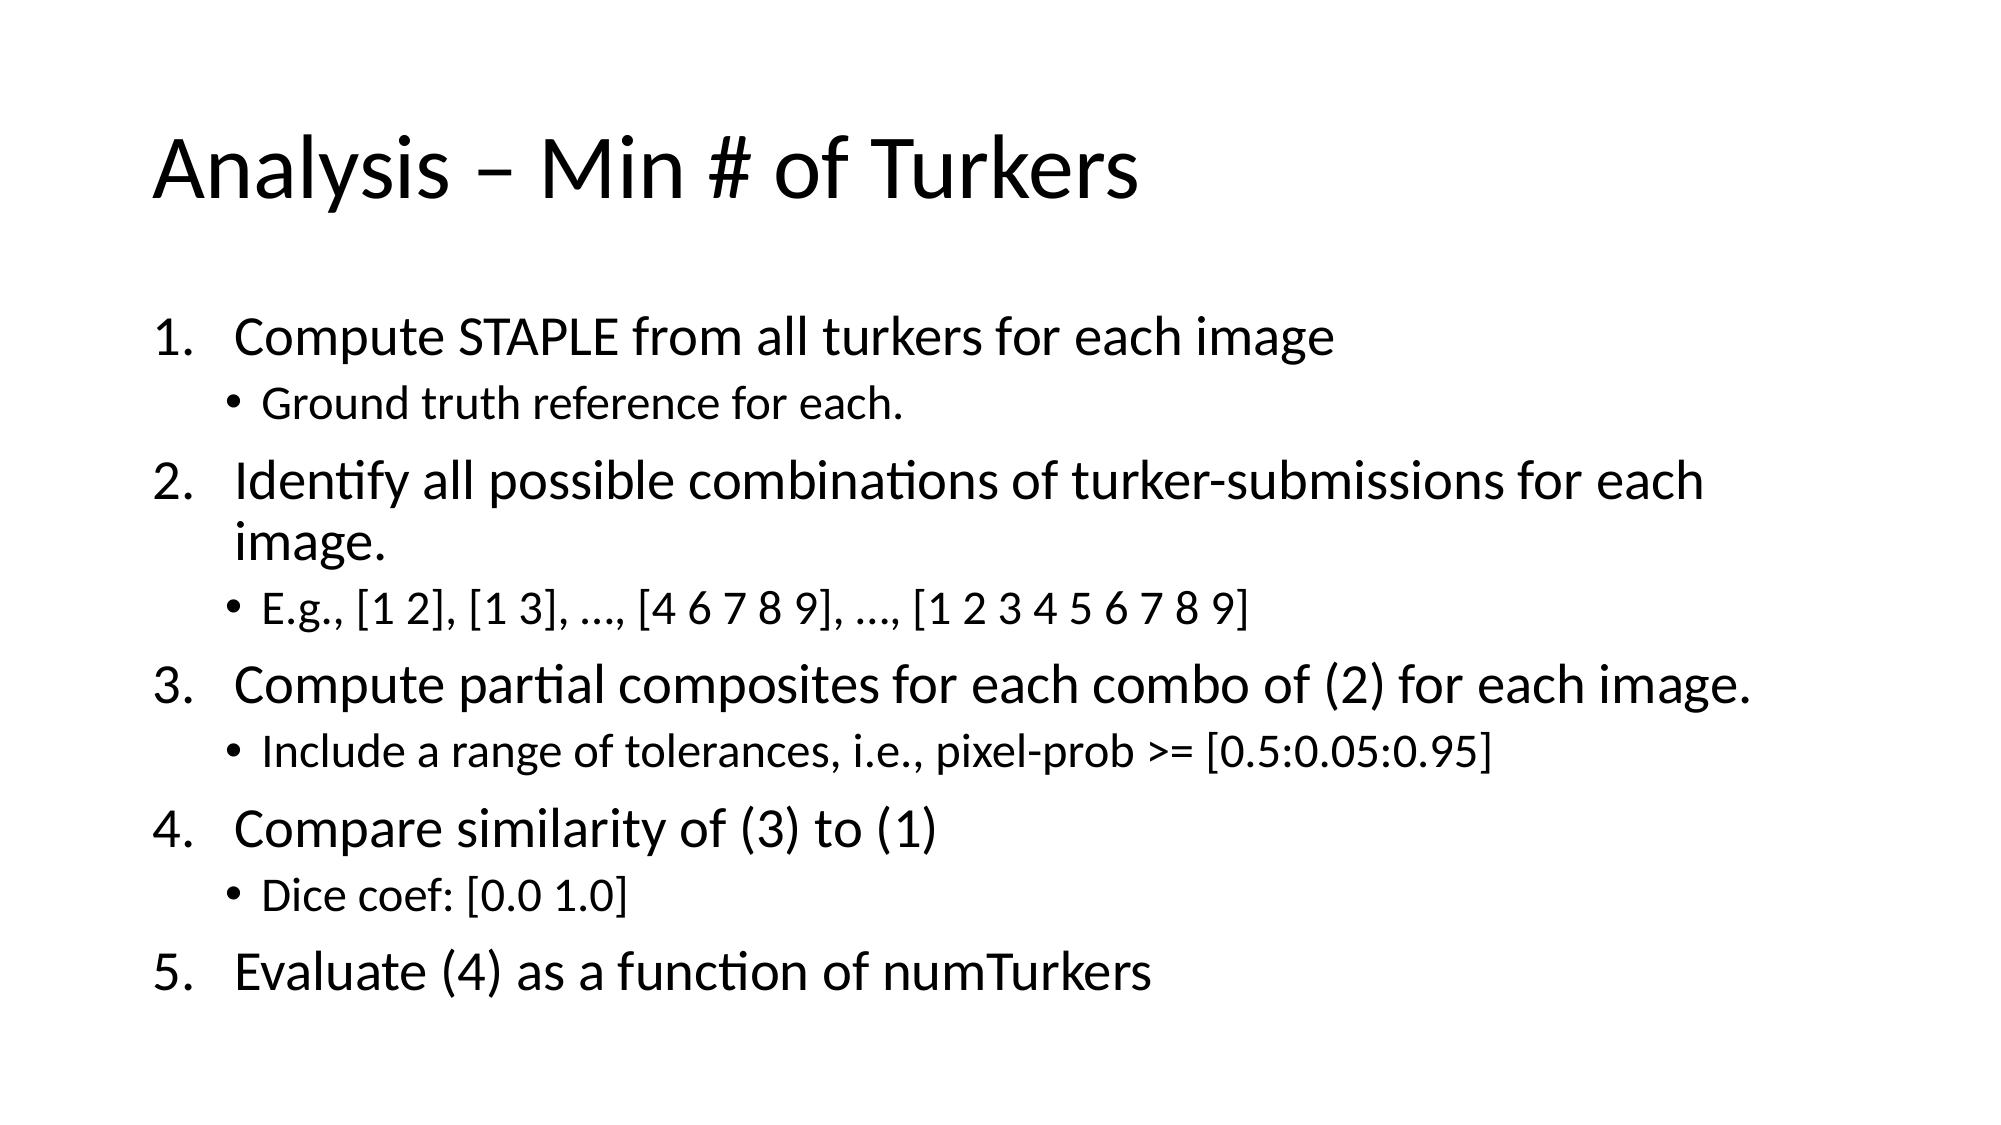

# Analysis – Min # of Turkers
Compute STAPLE from all turkers for each image
Ground truth reference for each.
Identify all possible combinations of turker-submissions for each image.
E.g., [1 2], [1 3], …, [4 6 7 8 9], …, [1 2 3 4 5 6 7 8 9]
Compute partial composites for each combo of (2) for each image.
Include a range of tolerances, i.e., pixel-prob >= [0.5:0.05:0.95]
Compare similarity of (3) to (1)
Dice coef: [0.0 1.0]
Evaluate (4) as a function of numTurkers